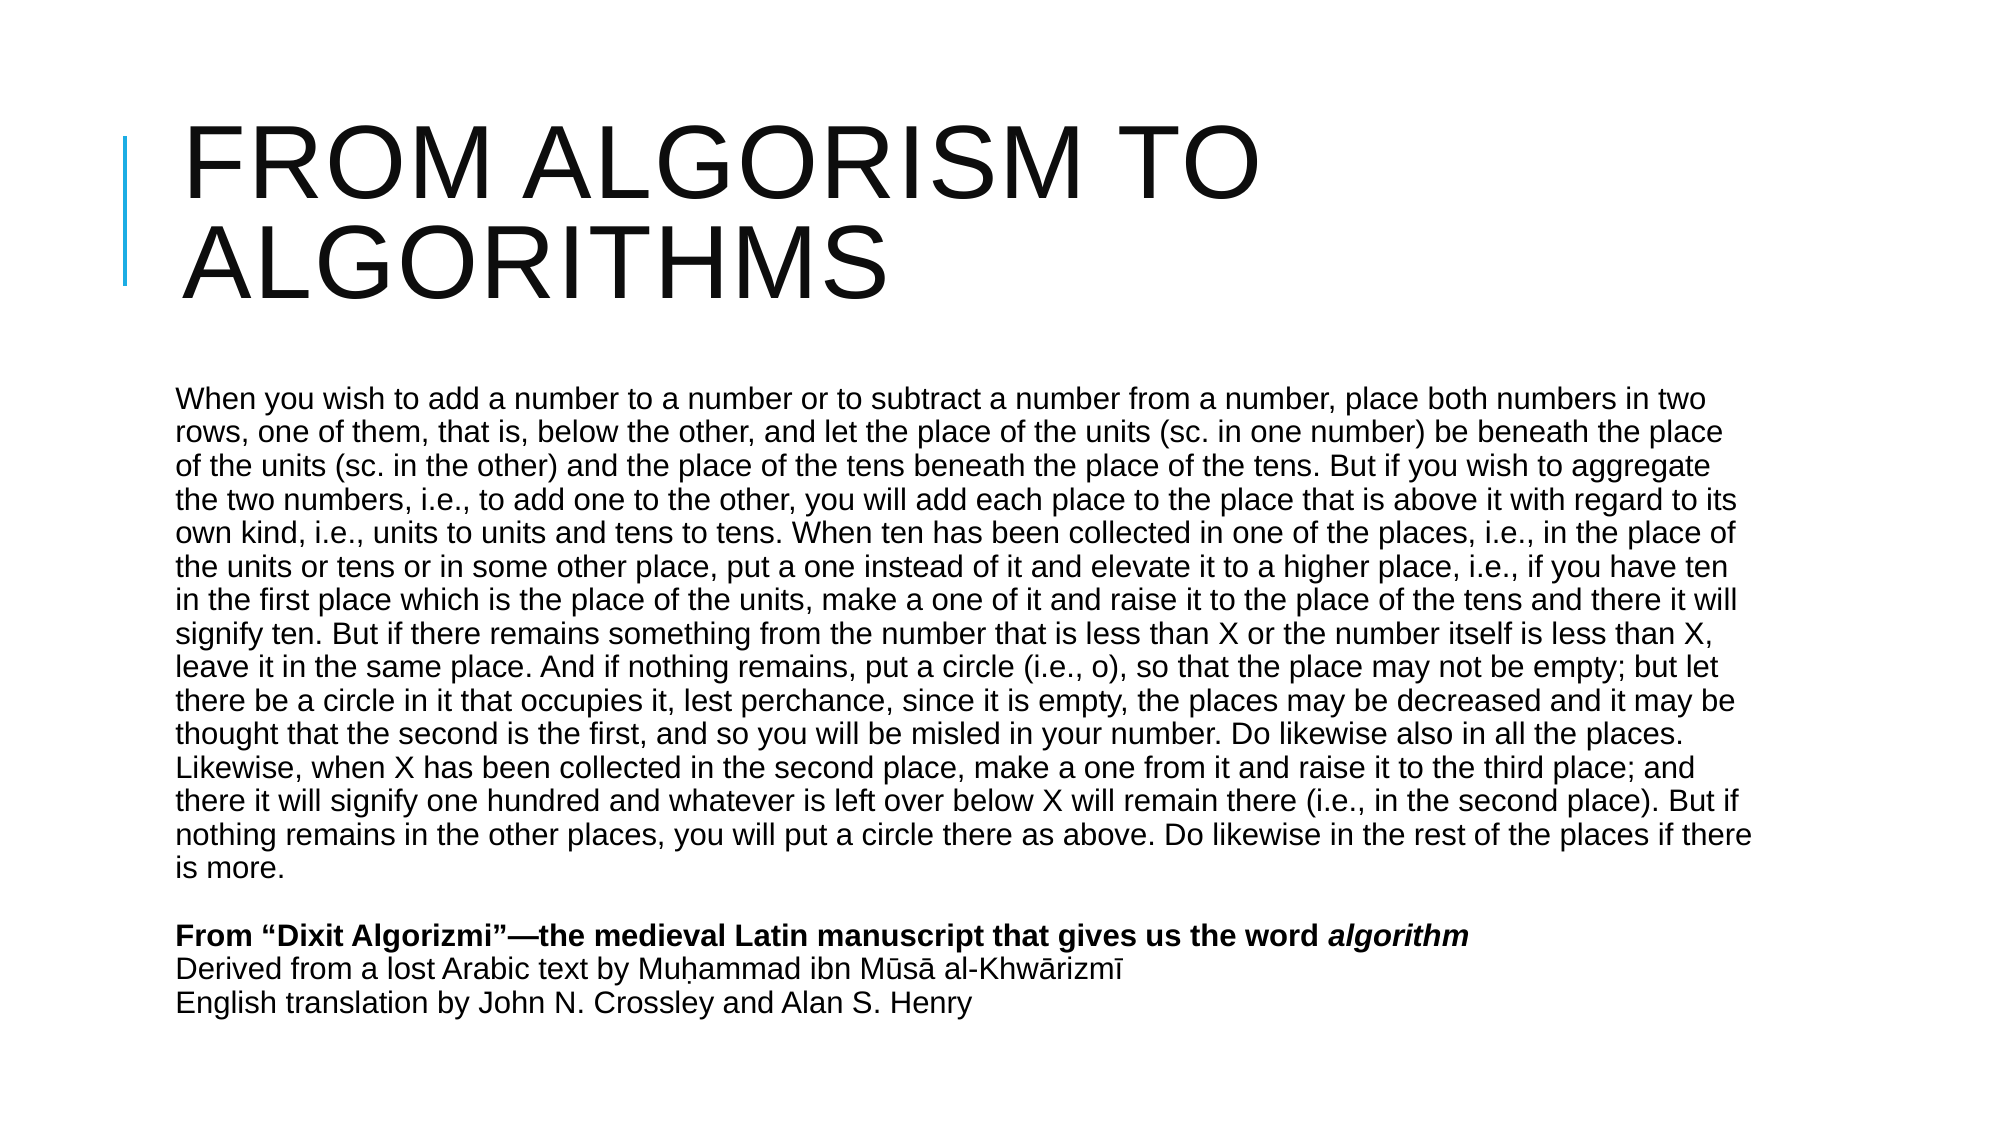

# From Algorism to Algorithms
When you wish to add a number to a number or to subtract a number from a number, place both numbers in two rows, one of them, that is, below the other, and let the place of the units (sc. in one number) be beneath the place of the units (sc. in the other) and the place of the tens beneath the place of the tens. But if you wish to aggregate the two numbers, i.e., to add one to the other, you will add each place to the place that is above it with regard to its own kind, i.e., units to units and tens to tens. When ten has been collected in one of the places, i.e., in the place of the units or tens or in some other place, put a one instead of it and elevate it to a higher place, i.e., if you have ten in the first place which is the place of the units, make a one of it and raise it to the place of the tens and there it will signify ten. But if there remains something from the number that is less than X or the number itself is less than X, leave it in the same place. And if nothing remains, put a circle (i.e., o), so that the place may not be empty; but let there be a circle in it that occupies it, lest perchance, since it is empty, the places may be decreased and it may be thought that the second is the first, and so you will be misled in your number. Do likewise also in all the places. Likewise, when X has been collected in the second place, make a one from it and raise it to the third place; and there it will signify one hundred and whatever is left over below X will remain there (i.e., in the second place). But if nothing remains in the other places, you will put a circle there as above. Do likewise in the rest of the places if there is more.

From “Dixit Algorizmi”—the medieval Latin manuscript that gives us the word algorithm
Derived from a lost Arabic text by Muḥammad ibn Mūsā al-Khwārizmī
English translation by John N. Crossley and Alan S. Henry